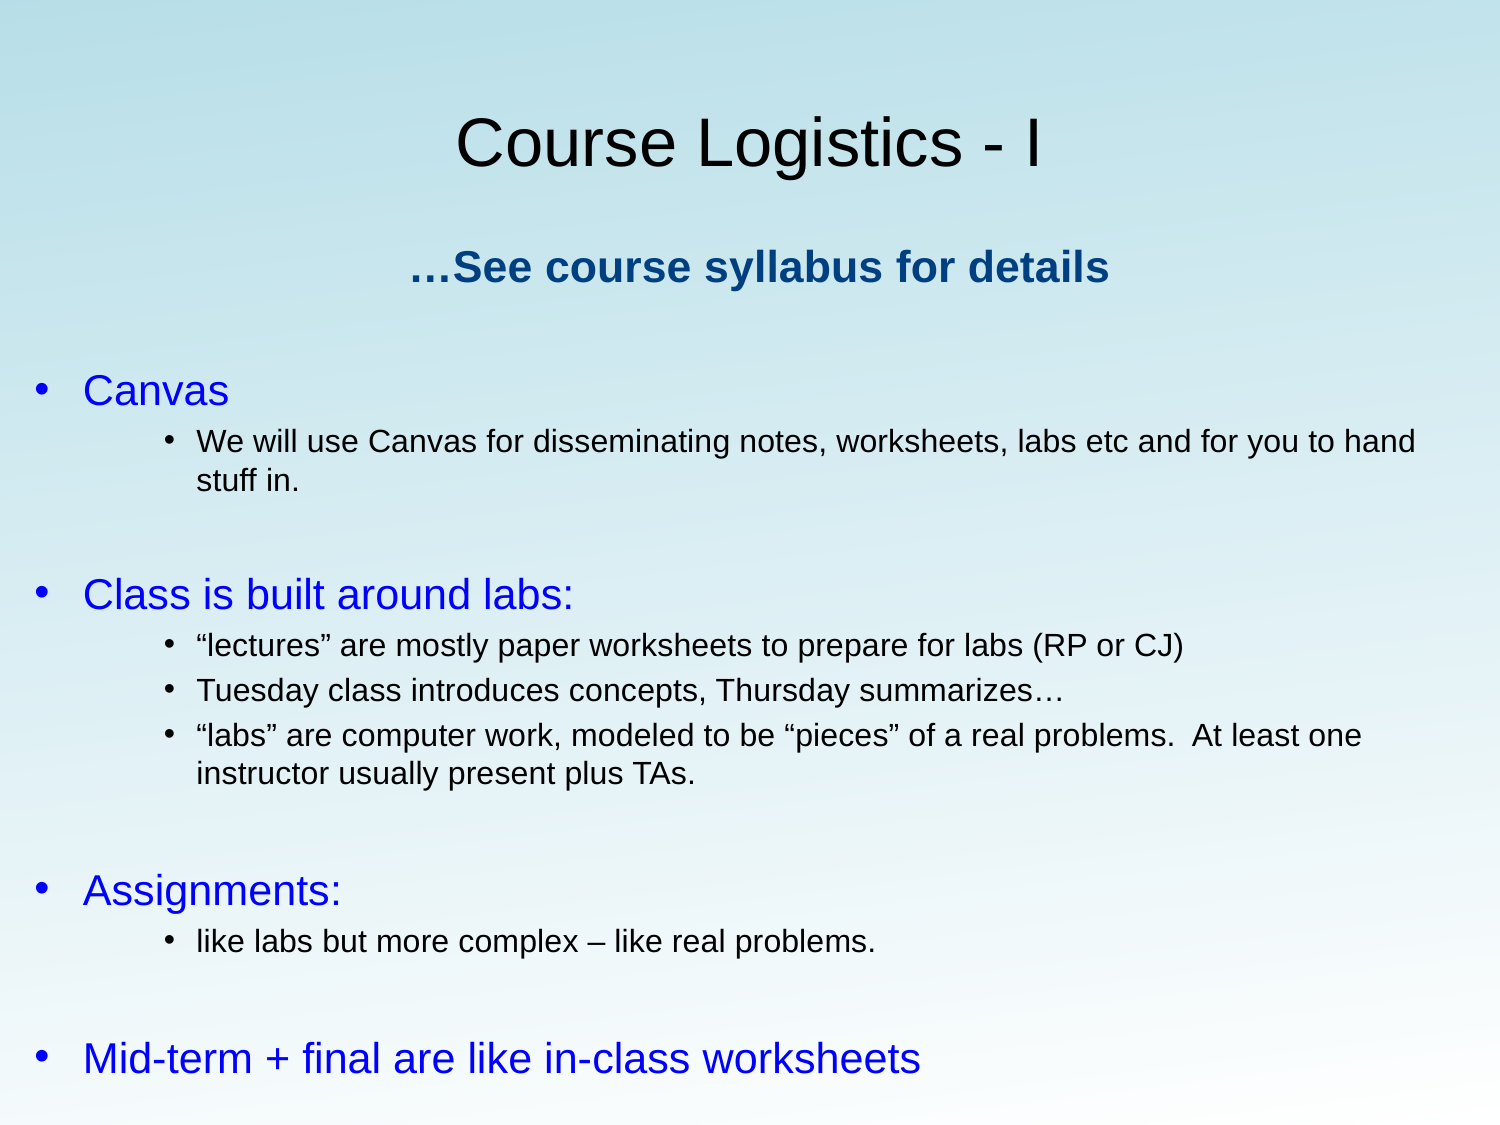

# Course Logistics - I
…See course syllabus for details

Canvas
We will use Canvas for disseminating notes, worksheets, labs etc and for you to hand stuff in.

Class is built around labs:
“lectures” are mostly paper worksheets to prepare for labs (RP or CJ)
Tuesday class introduces concepts, Thursday summarizes…
“labs” are computer work, modeled to be “pieces” of a real problems.  At least one instructor usually present plus TAs.

Assignments:
like labs but more complex – like real problems.

Mid-term + final are like in-class worksheets